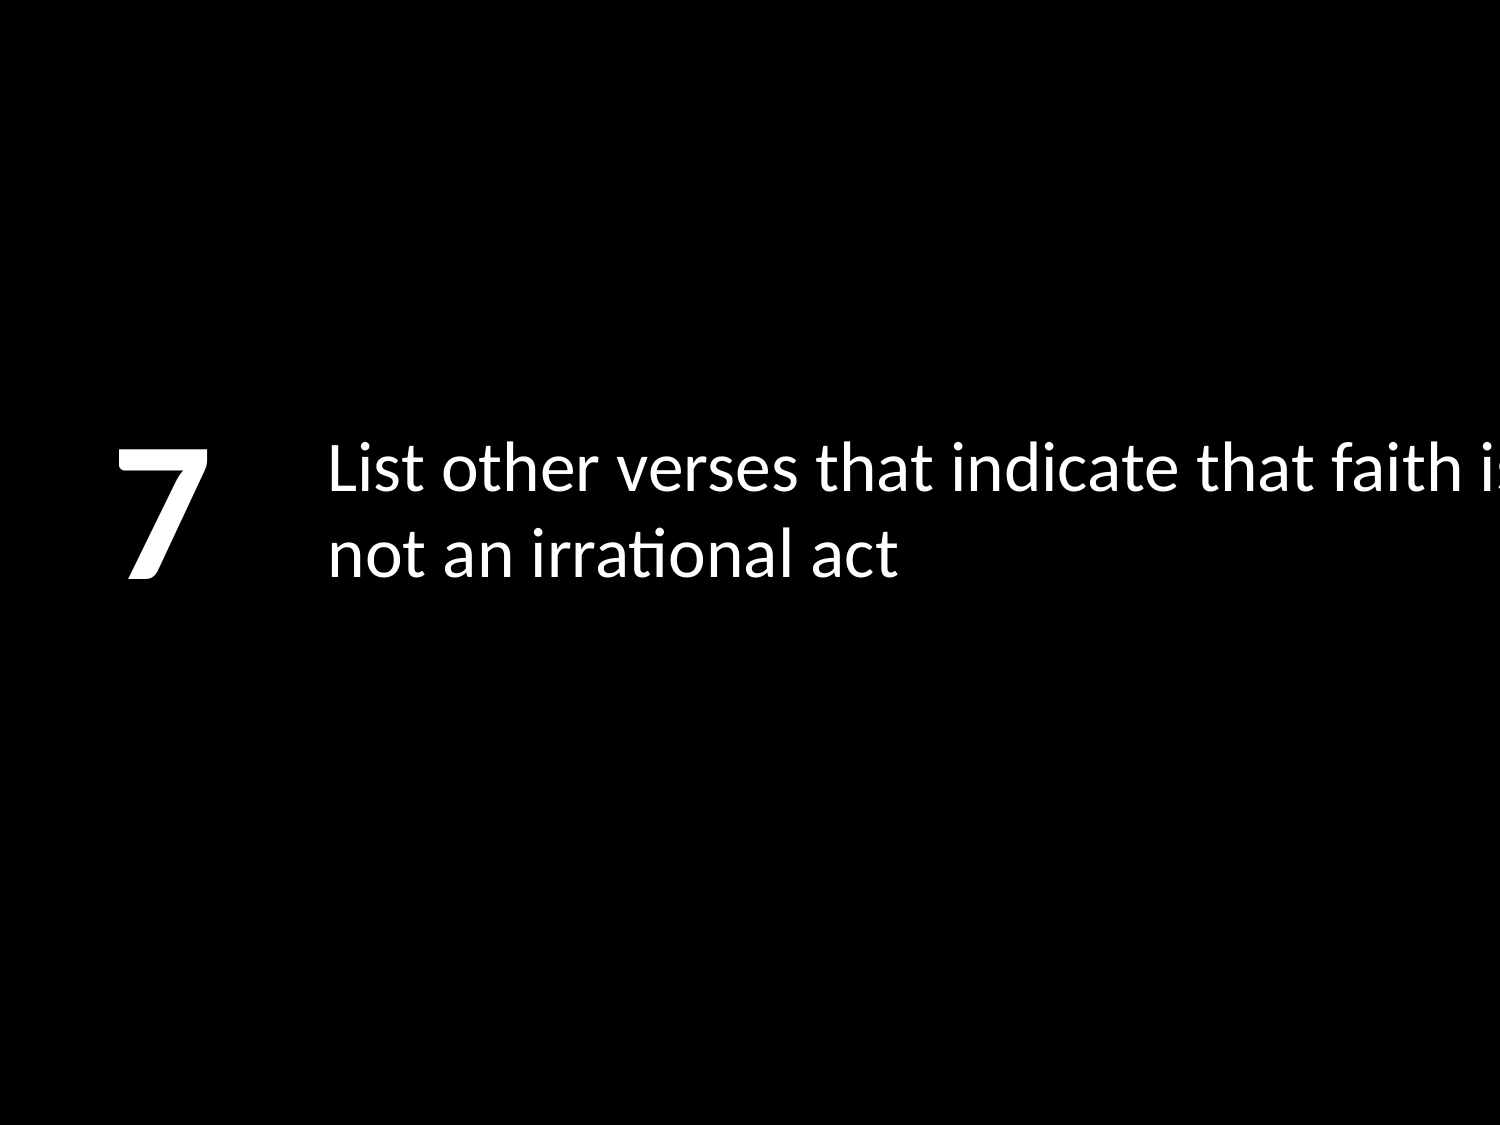

7
# List other verses that indicate that faith is not an irrational act